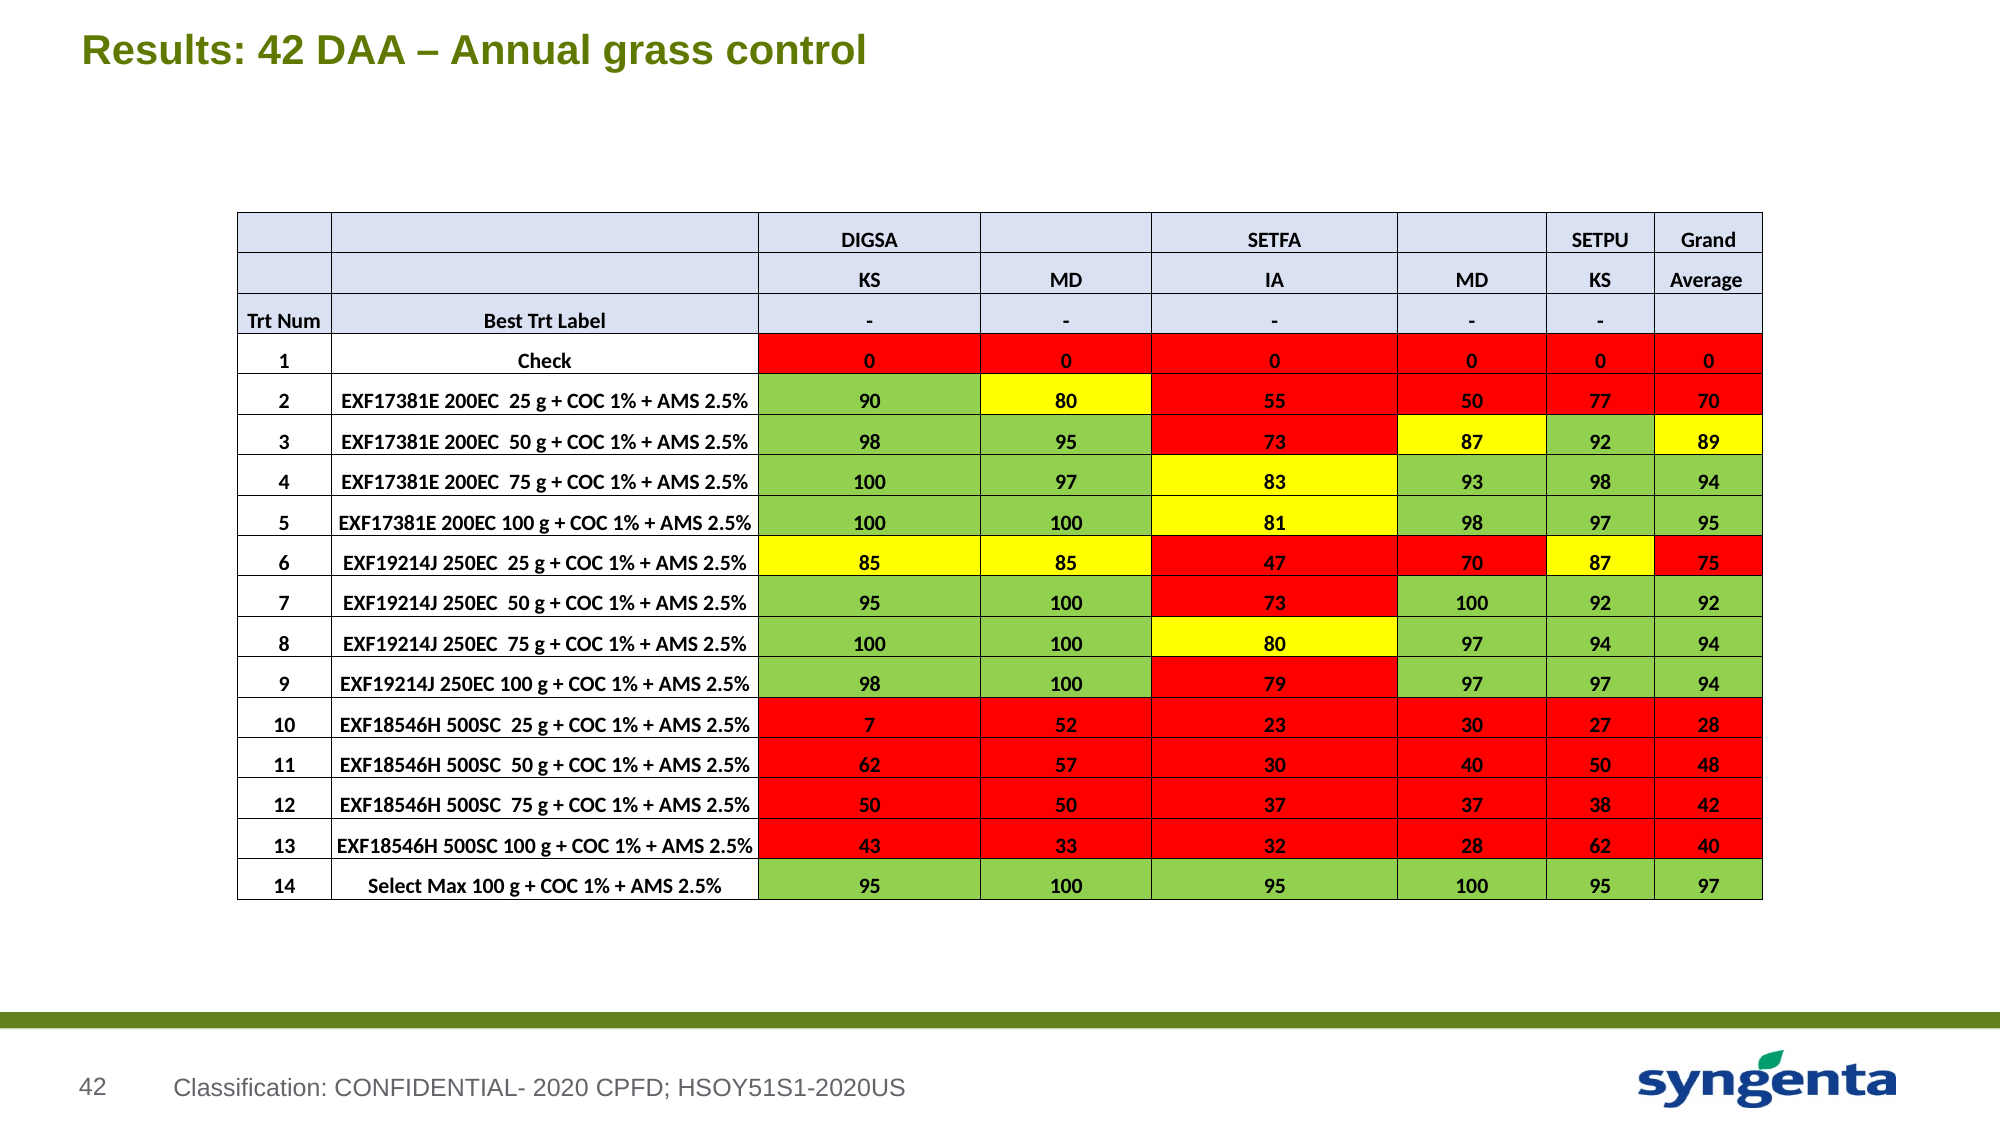

# Results: 42 DAA – Annual grass control

|  |  | DIGSA |  | SETFA |  | SETPU | Grand |  |  |  |
| --- | --- | --- | --- | --- | --- | --- | --- | --- | --- | --- |
|  |  | KS | MD | IA | MD | KS | Average |  |  |  |
| Trt Num | Best Trt Label | - | - | - | - | - |  |  |  |  |
| 1 | Check | 0 | 0 | 0 | 0 | 0 | 0 |  |  |  |
| 2 | EXF17381E 200EC 25 g + COC 1% + AMS 2.5% | 90 | 80 | 55 | 50 | 77 | 70 |  |  |  |
| 3 | EXF17381E 200EC 50 g + COC 1% + AMS 2.5% | 98 | 95 | 73 | 87 | 92 | 89 |  |  |  |
| 4 | EXF17381E 200EC 75 g + COC 1% + AMS 2.5% | 100 | 97 | 83 | 93 | 98 | 94 |  |  |  |
| 5 | EXF17381E 200EC 100 g + COC 1% + AMS 2.5% | 100 | 100 | 81 | 98 | 97 | 95 |  |  |  |
| 6 | EXF19214J 250EC 25 g + COC 1% + AMS 2.5% | 85 | 85 | 47 | 70 | 87 | 75 |  |  |  |
| 7 | EXF19214J 250EC 50 g + COC 1% + AMS 2.5% | 95 | 100 | 73 | 100 | 92 | 92 |  |  |  |
| 8 | EXF19214J 250EC 75 g + COC 1% + AMS 2.5% | 100 | 100 | 80 | 97 | 94 | 94 |  |  |  |
| 9 | EXF19214J 250EC 100 g + COC 1% + AMS 2.5% | 98 | 100 | 79 | 97 | 97 | 94 |  |  |  |
| 10 | EXF18546H 500SC 25 g + COC 1% + AMS 2.5% | 7 | 52 | 23 | 30 | 27 | 28 |  |  |  |
| 11 | EXF18546H 500SC 50 g + COC 1% + AMS 2.5% | 62 | 57 | 30 | 40 | 50 | 48 |  |  |  |
| 12 | EXF18546H 500SC 75 g + COC 1% + AMS 2.5% | 50 | 50 | 37 | 37 | 38 | 42 |  |  |  |
| 13 | EXF18546H 500SC 100 g + COC 1% + AMS 2.5% | 43 | 33 | 32 | 28 | 62 | 40 |  |  |  |
| 14 | Select Max 100 g + COC 1% + AMS 2.5% | 95 | 100 | 95 | 100 | 95 | 97 |  |  |  |
Classification: CONFIDENTIAL- 2020 CPFD; HSOY51S1-2020US